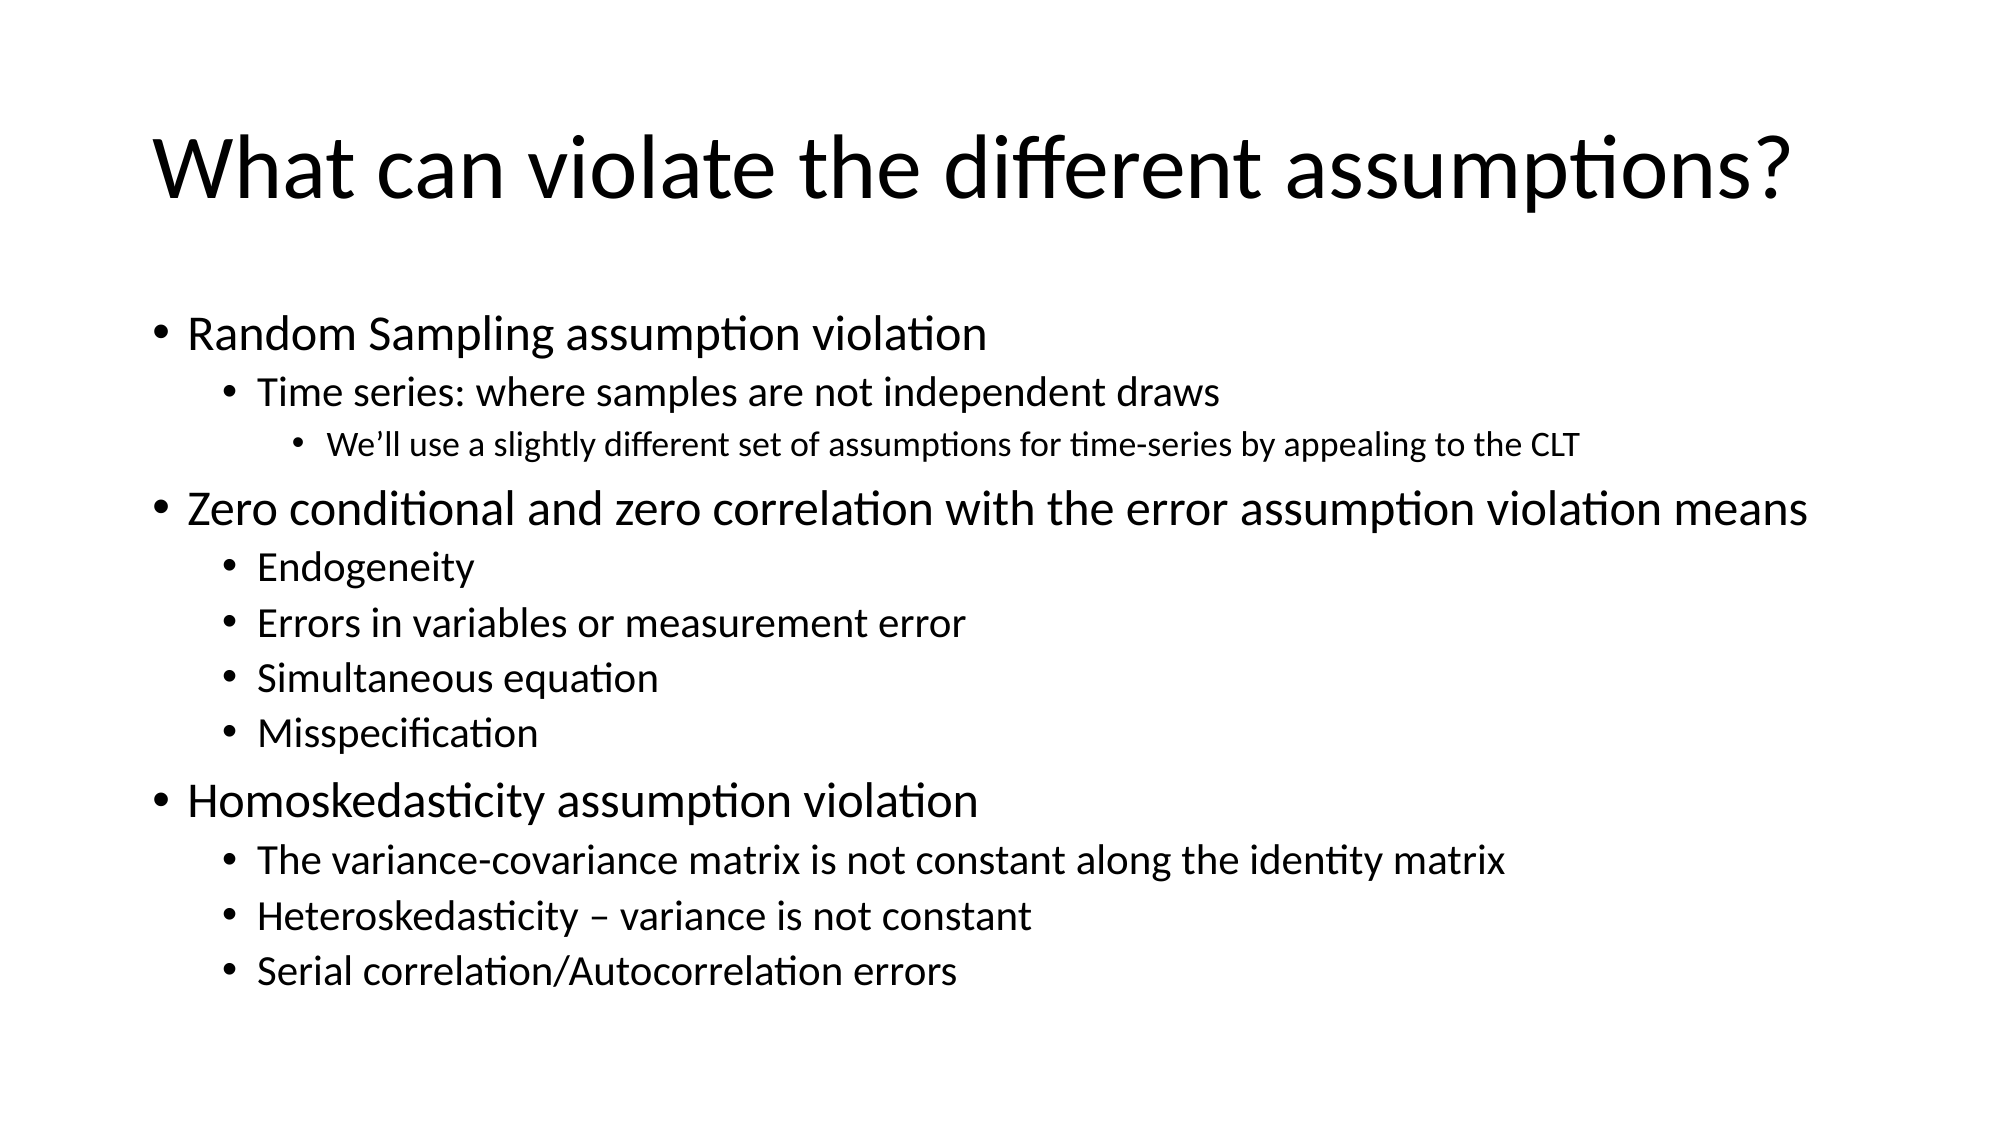

# What can violate the different assumptions?
Random Sampling assumption violation
Time series: where samples are not independent draws
We’ll use a slightly different set of assumptions for time-series by appealing to the CLT
Zero conditional and zero correlation with the error assumption violation means
Endogeneity
Errors in variables or measurement error
Simultaneous equation
Misspecification
Homoskedasticity assumption violation
The variance-covariance matrix is not constant along the identity matrix
Heteroskedasticity – variance is not constant
Serial correlation/Autocorrelation errors